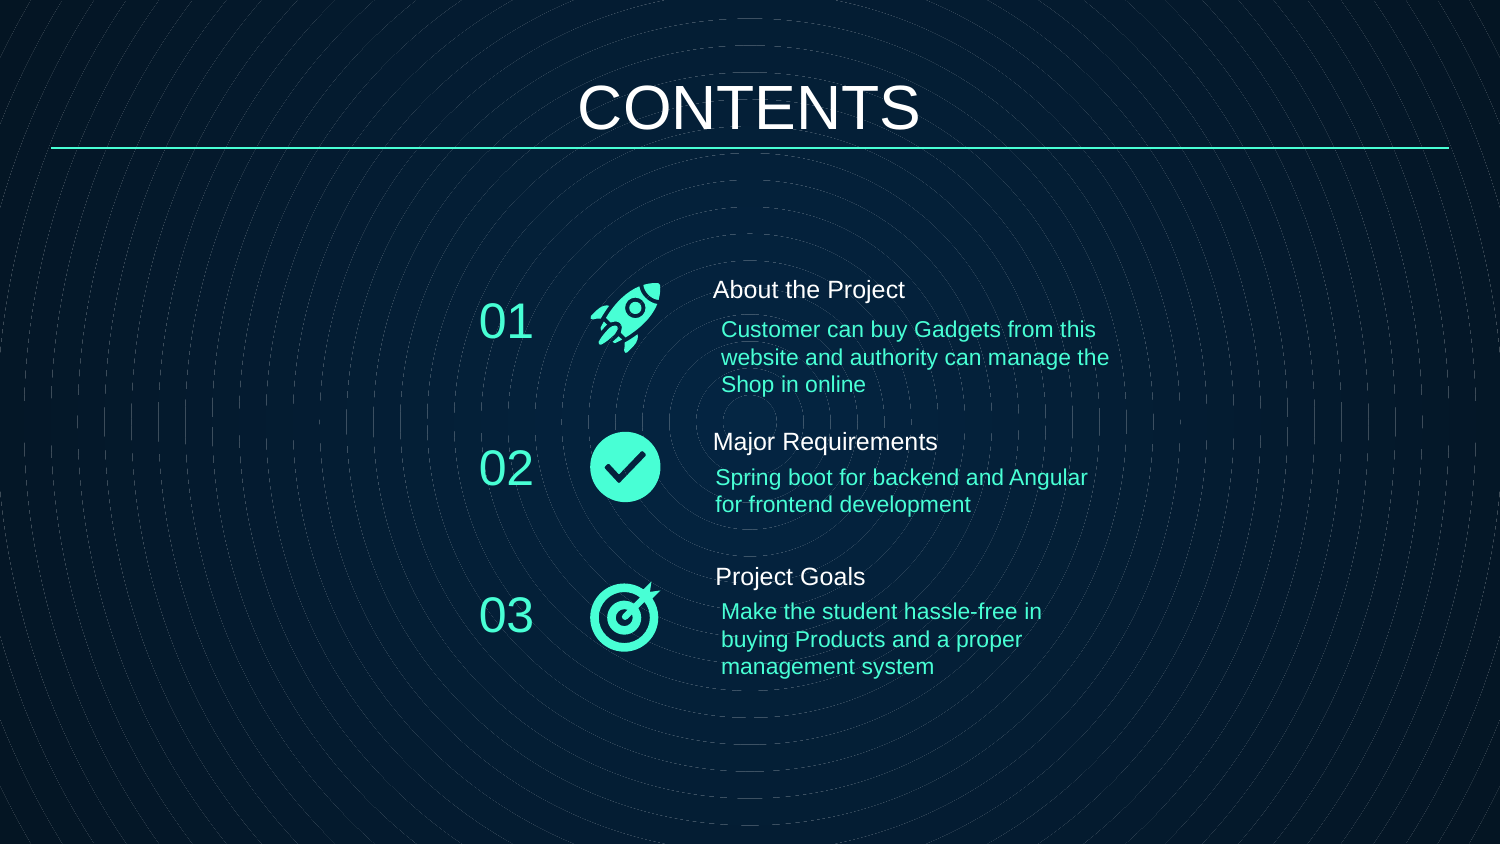

# CONTENTS
01

About the Project
Customer can buy Gadgets from this website and authority can manage the Shop in online
02

Major Requirements
Spring boot for backend and Angular for frontend development
03
Project Goals

Make the student hassle-free in buying Products and a proper management system